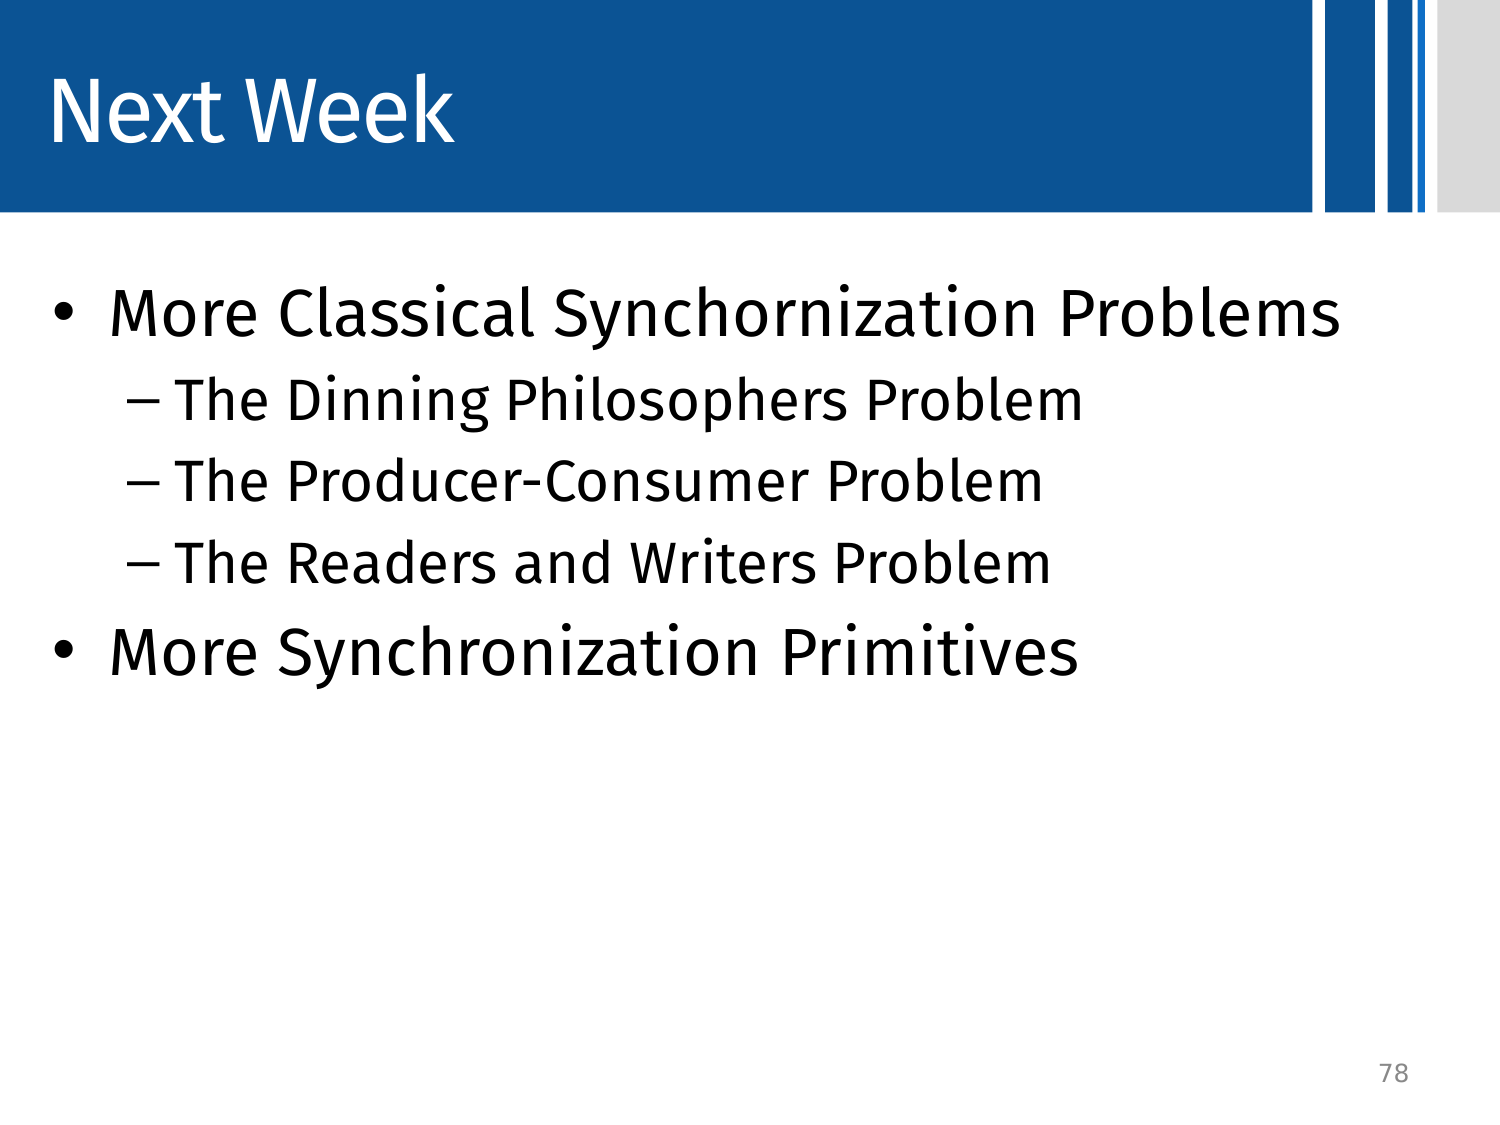

# Next Week
More Classical Synchornization Problems
The Dinning Philosophers Problem
The Producer-Consumer Problem
The Readers and Writers Problem
More Synchronization Primitives

78